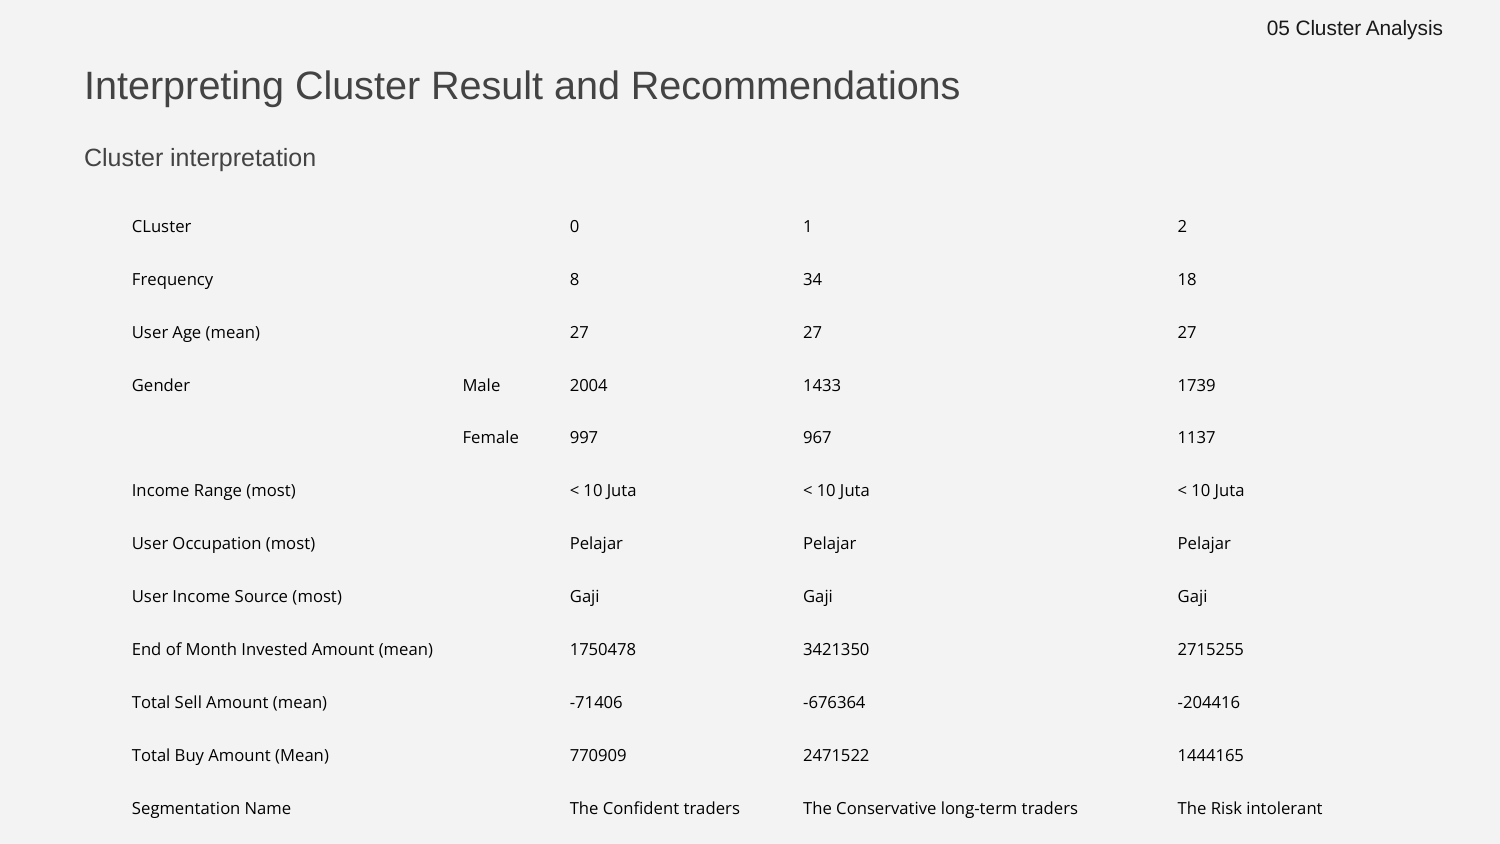

05 Cluster Analysis
# Interpreting Cluster Result and Recommendations
Cluster interpretation

| CLuster |  | 0 | 1 | 2 |
| --- | --- | --- | --- | --- |
| Frequency |  | 8 | 34 | 18 |
| User Age (mean) |  | 27 | 27 | 27 |
| Gender | Male | 2004 | 1433 | 1739 |
|  | Female | 997 | 967 | 1137 |
| Income Range (most) |  | < 10 Juta | < 10 Juta | < 10 Juta |
| User Occupation (most) |  | Pelajar | Pelajar | Pelajar |
| User Income Source (most) |  | Gaji | Gaji | Gaji |
| End of Month Invested Amount (mean) |  | 1750478 | 3421350 | 2715255 |
| Total Sell Amount (mean) |  | -71406 | -676364 | -204416 |
| Total Buy Amount (Mean) |  | 770909 | 2471522 | 1444165 |
| Segmentation Name |  | The Confident traders | The Conservative long-term traders | The Risk intolerant |